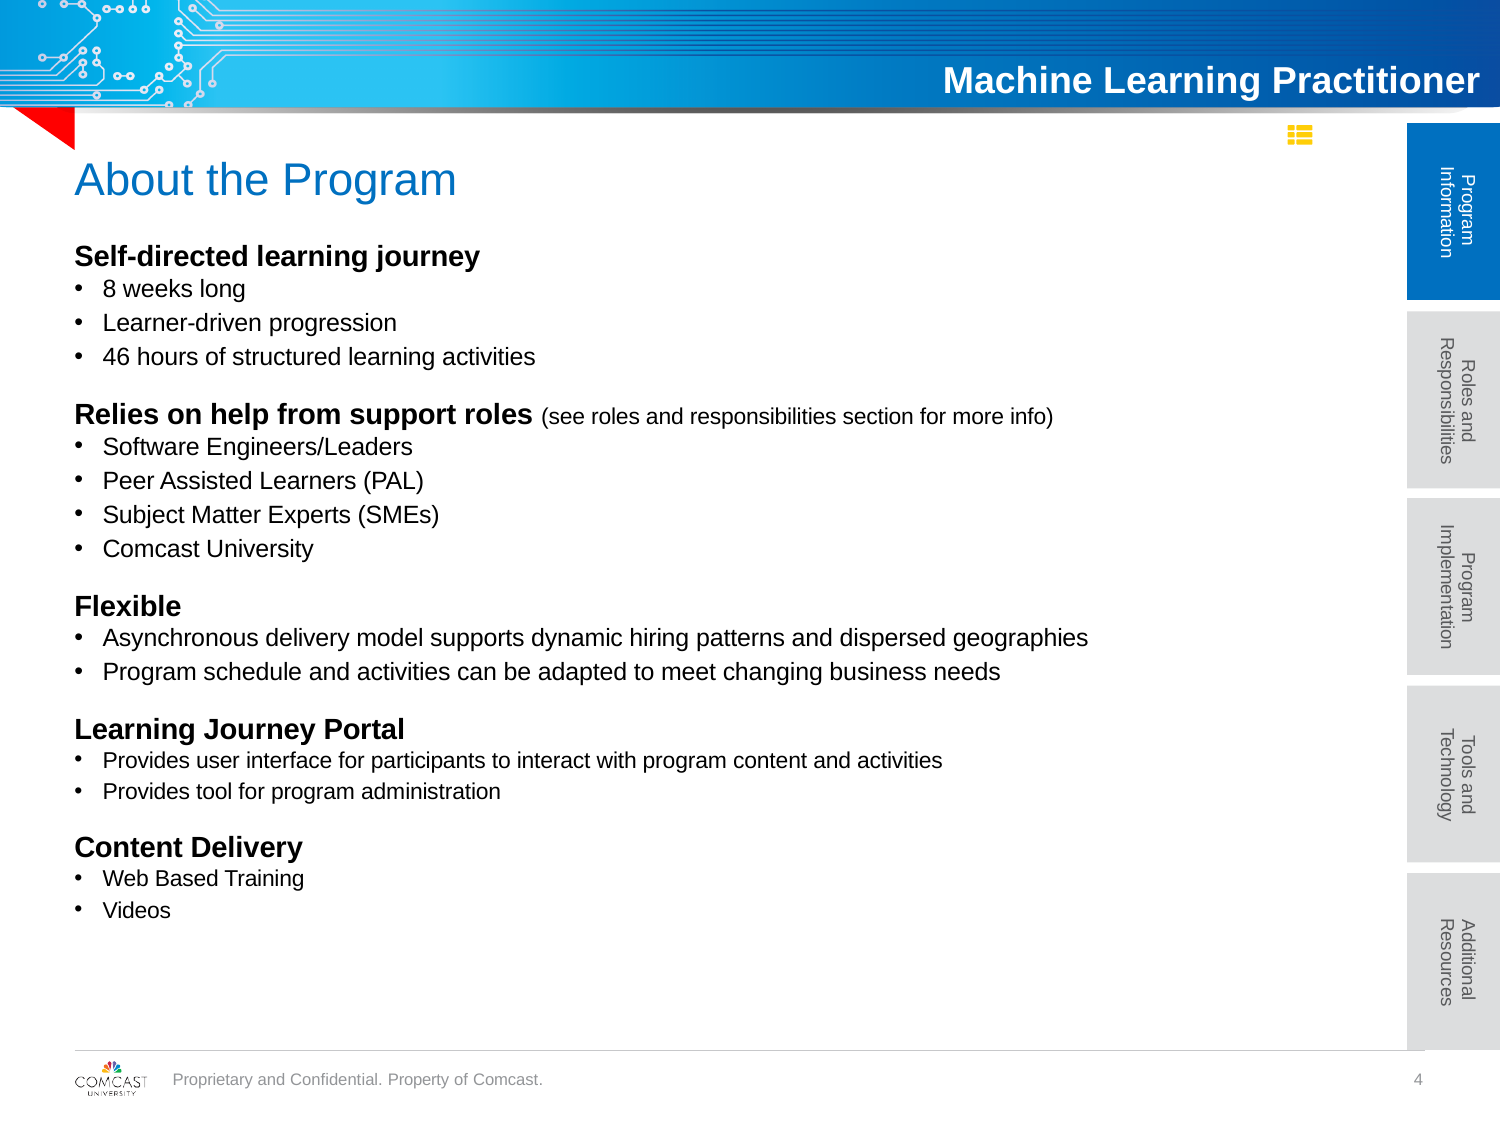

# About the Program
Self-directed learning journey
8 weeks long
Learner-driven progression
46 hours of structured learning activities
Relies on help from support roles (see roles and responsibilities section for more info)
Software Engineers/Leaders
Peer Assisted Learners (PAL)
Subject Matter Experts (SMEs)
Comcast University
Flexible
Asynchronous delivery model supports dynamic hiring patterns and dispersed geographies
Program schedule and activities can be adapted to meet changing business needs
Learning Journey Portal
Provides user interface for participants to interact with program content and activities
Provides tool for program administration
Content Delivery
Web Based Training
Videos

4
Proprietary and Confidential. Property of Comcast.